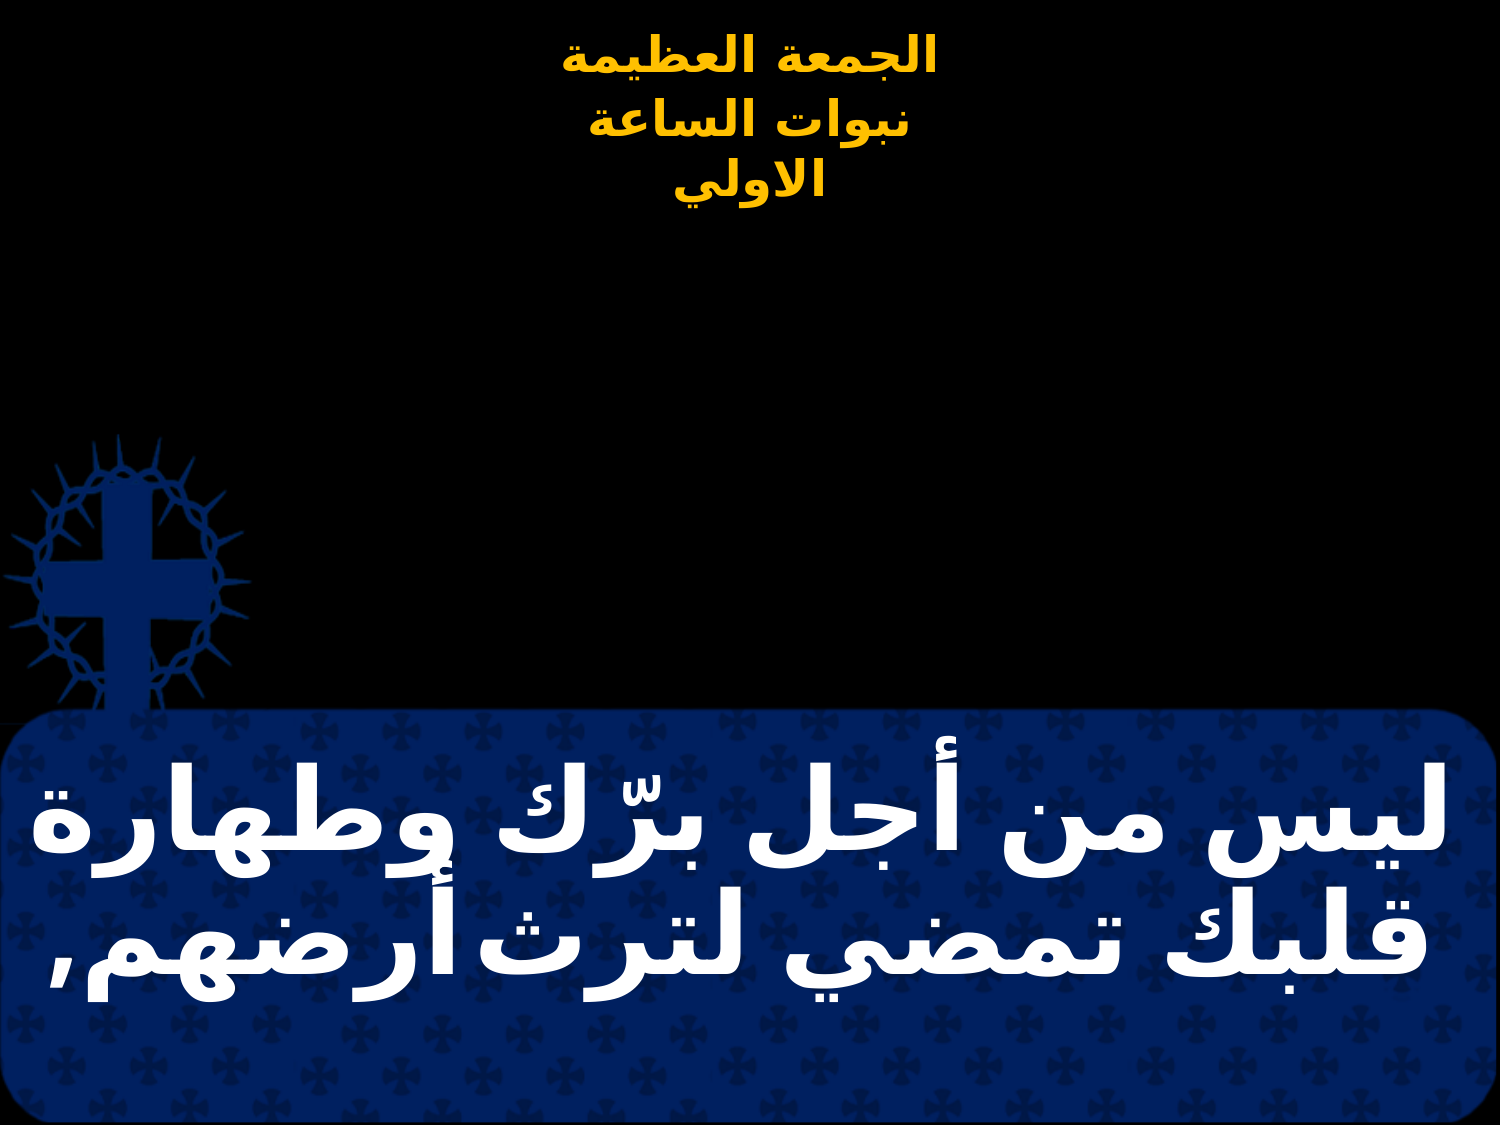

# ليس من أجل برّك وطهارة قلبك تمضي لترث أرضهم,